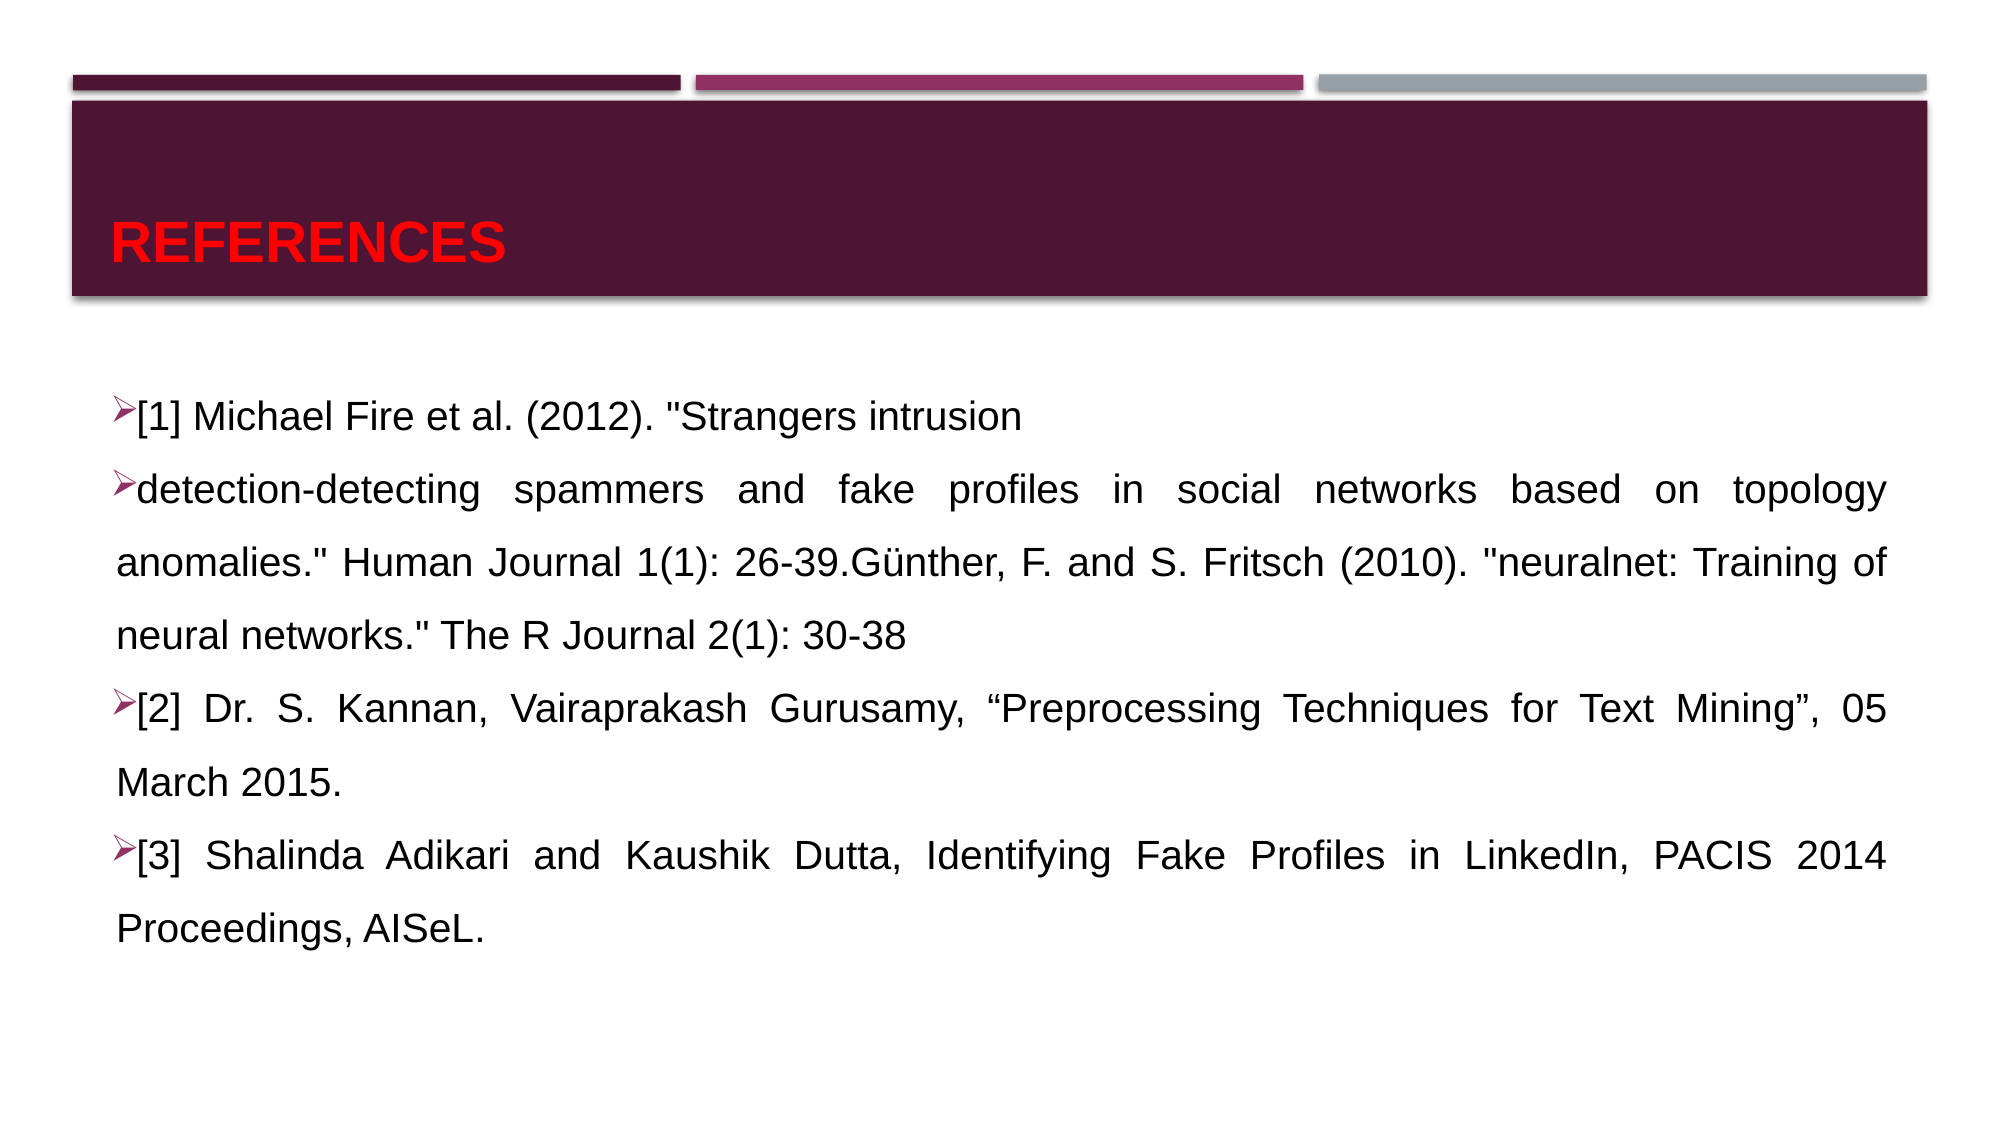

# References
[1] Michael Fire et al. (2012). "Strangers intrusion
detection-detecting spammers and fake profiles in social networks based on topology anomalies." Human Journal 1(1): 26-39.Günther, F. and S. Fritsch (2010). "neuralnet: Training of neural networks." The R Journal 2(1): 30-38
[2] Dr. S. Kannan, Vairaprakash Gurusamy, “Preprocessing Techniques for Text Mining”, 05 March 2015.
[3] Shalinda Adikari and Kaushik Dutta, Identifying Fake Profiles in LinkedIn, PACIS 2014 Proceedings, AISeL.